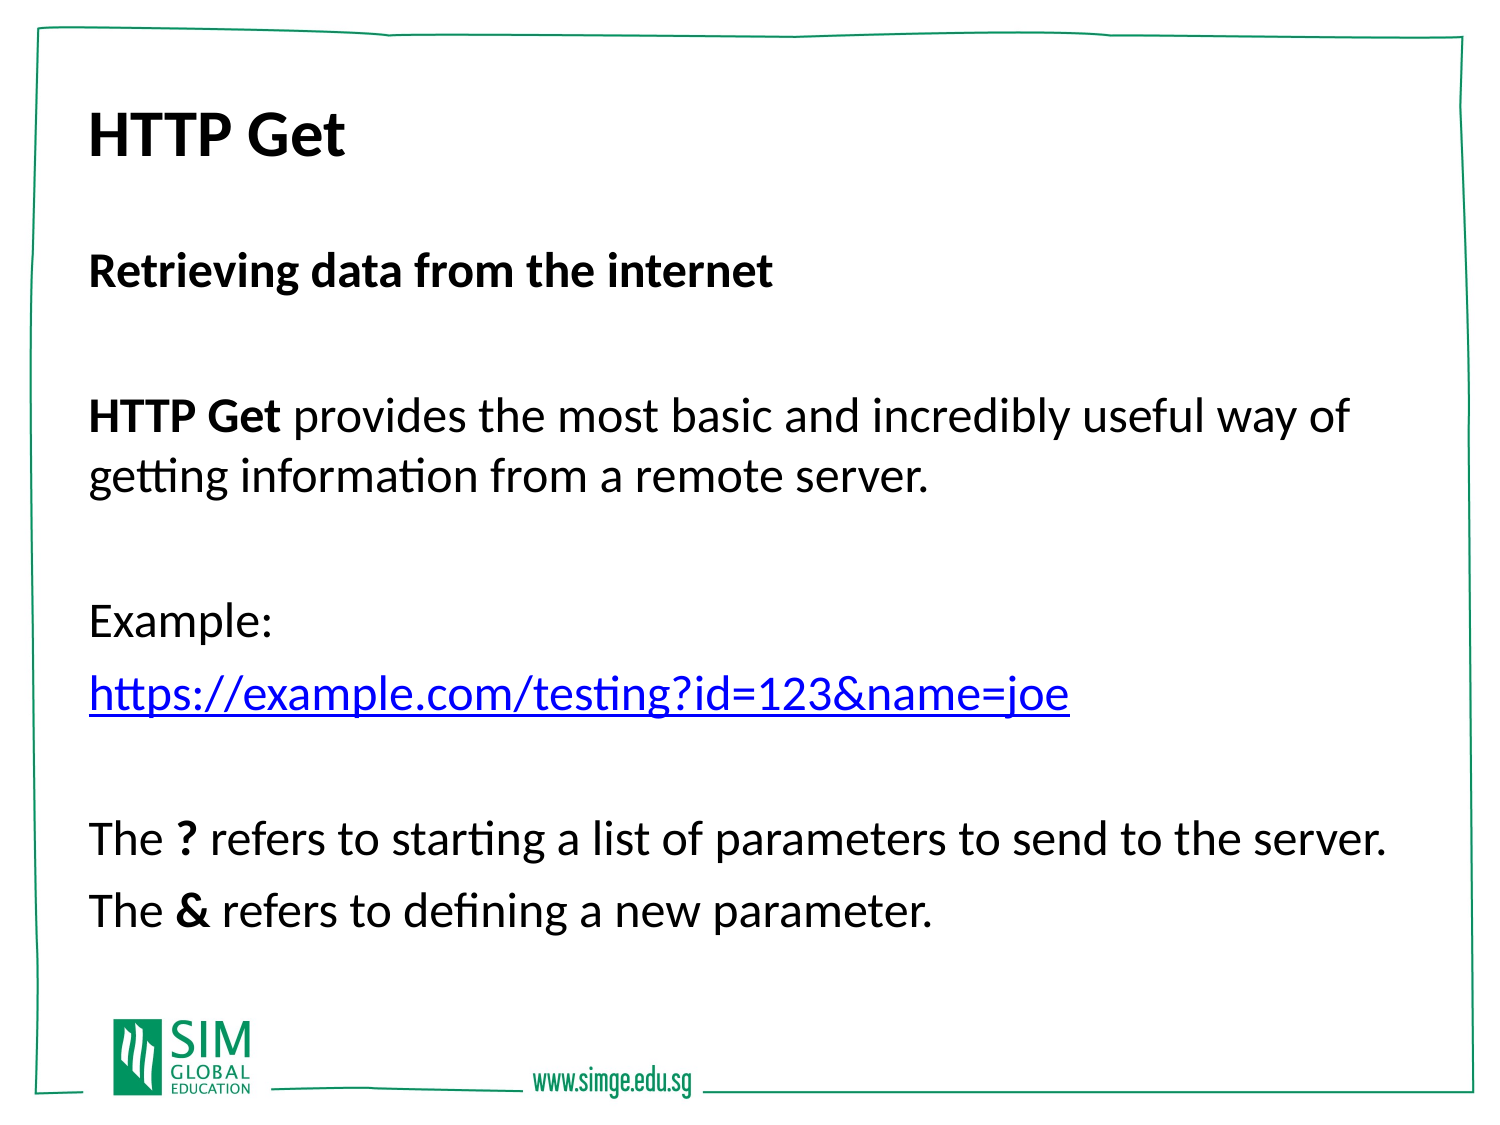

HTTP Get
Retrieving data from the internet

HTTP Get provides the most basic and incredibly useful way of getting information from a remote server.

Example:
https://example.com/testing?id=123&name=joe

The ? refers to starting a list of parameters to send to the server.
The & refers to defining a new parameter.